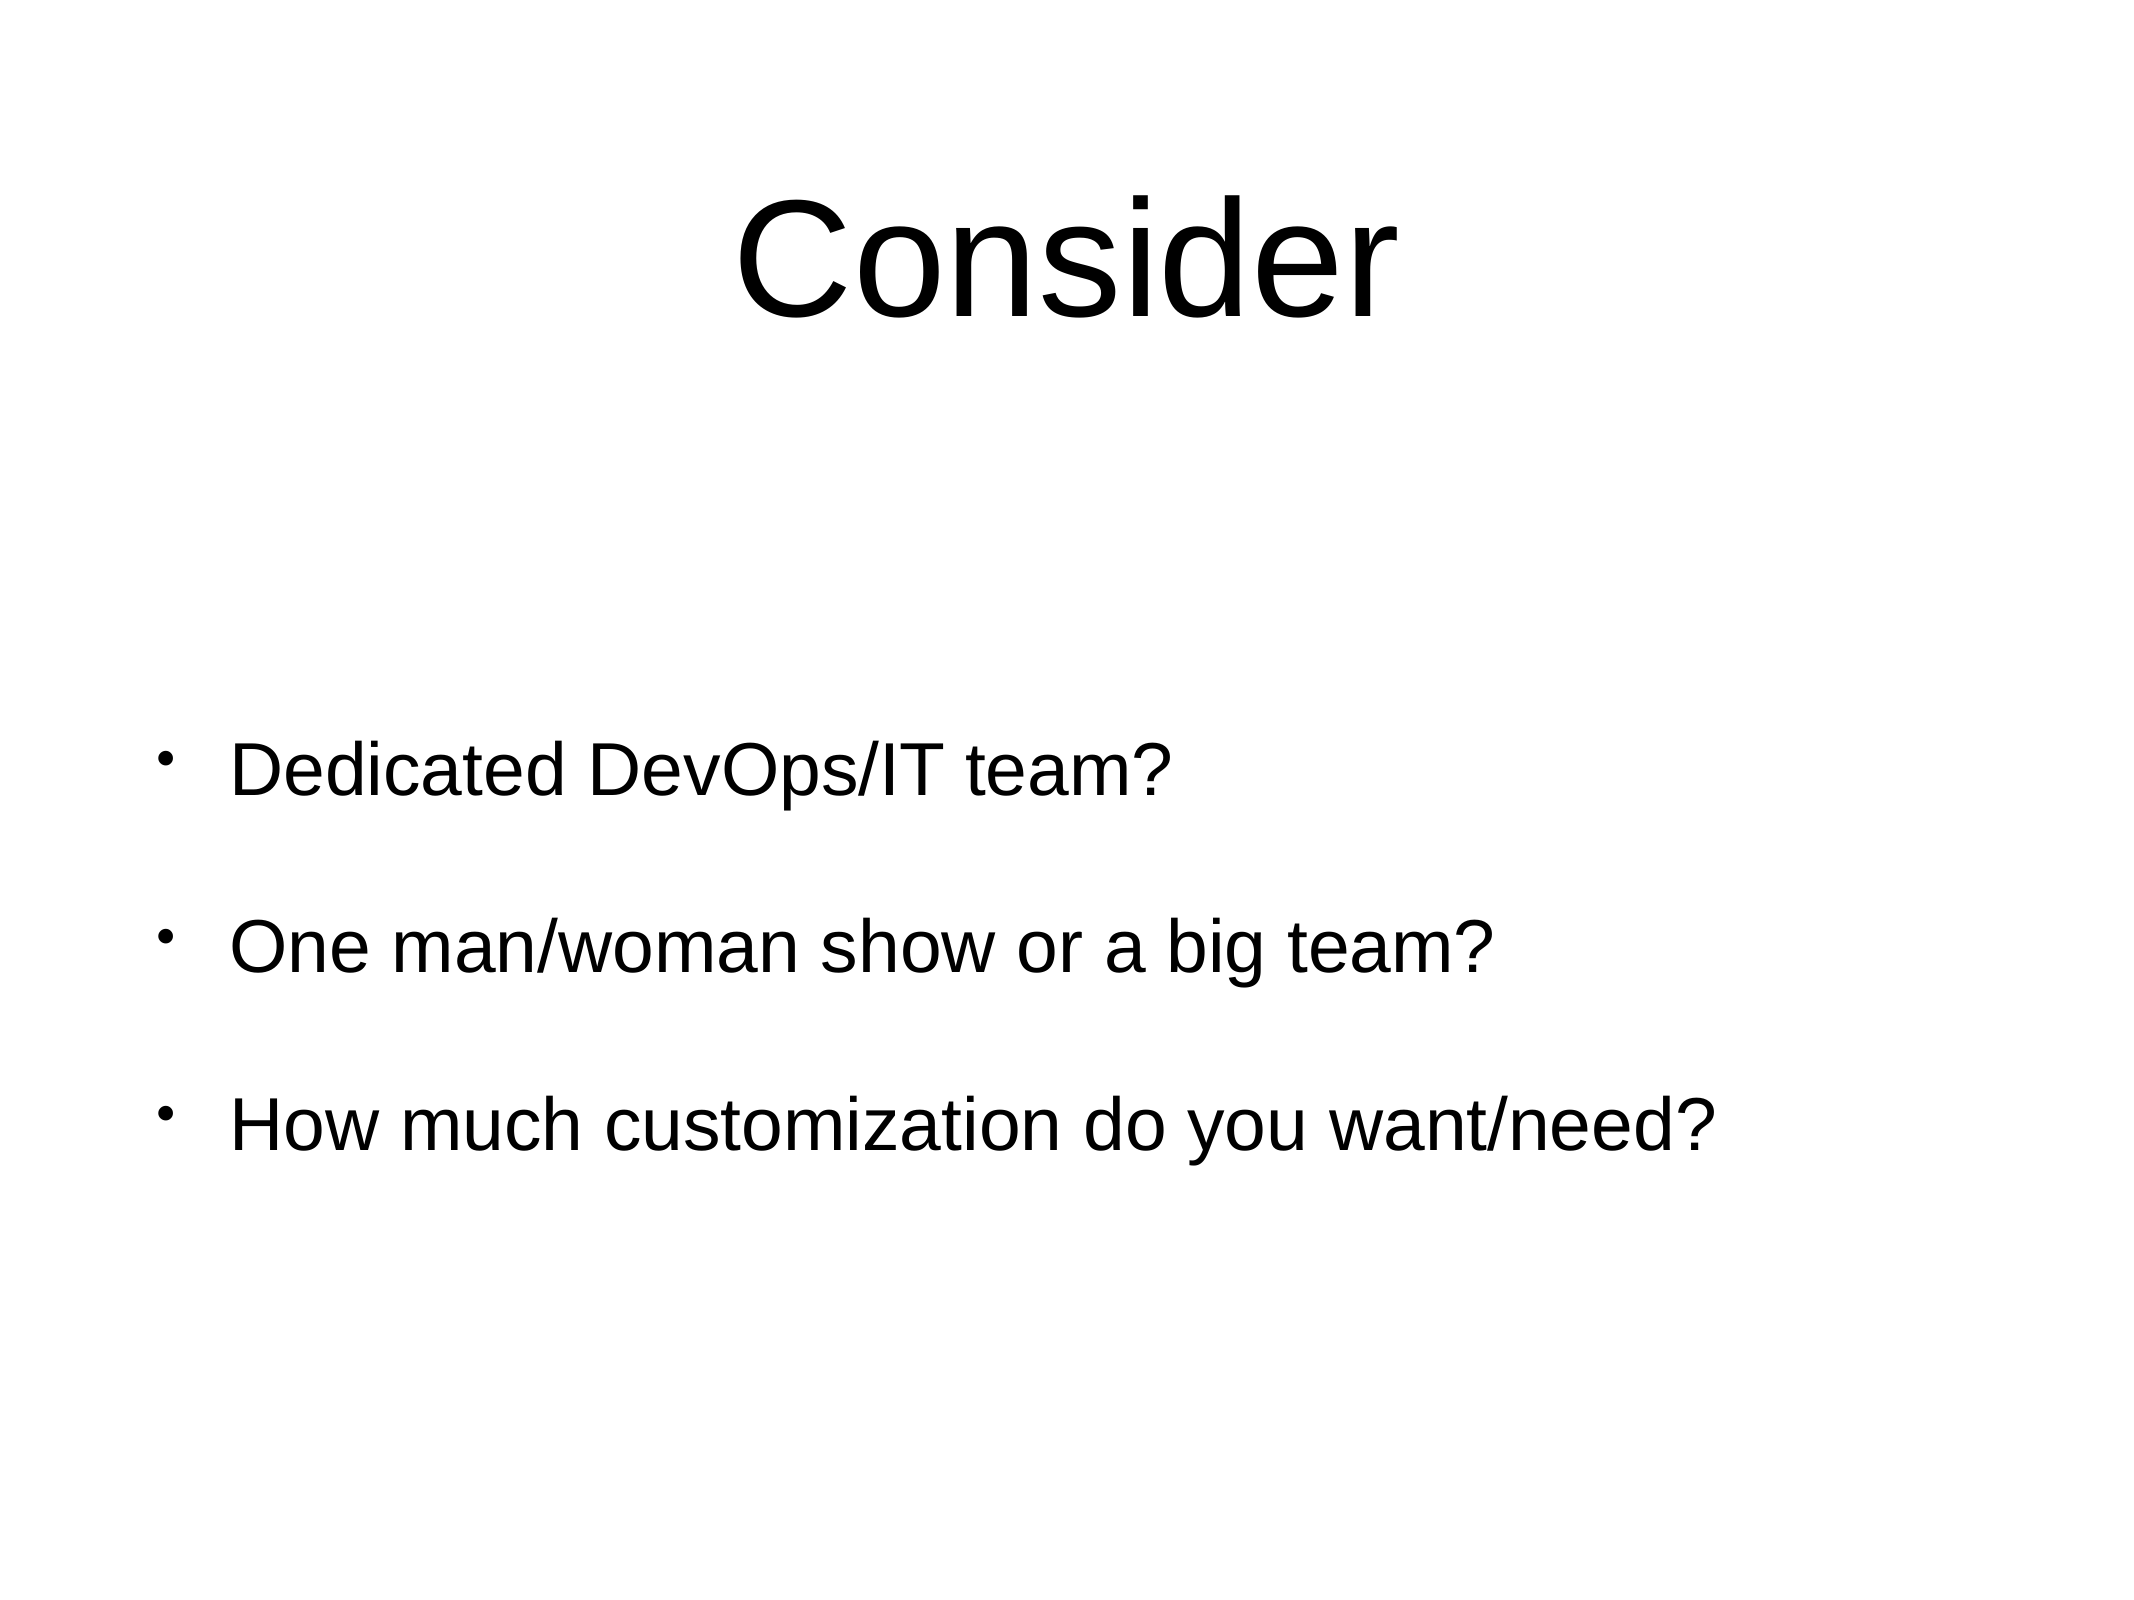

# Consider
Dedicated DevOps/IT team?
One man/woman show or a big team?
How much customization do you want/need?